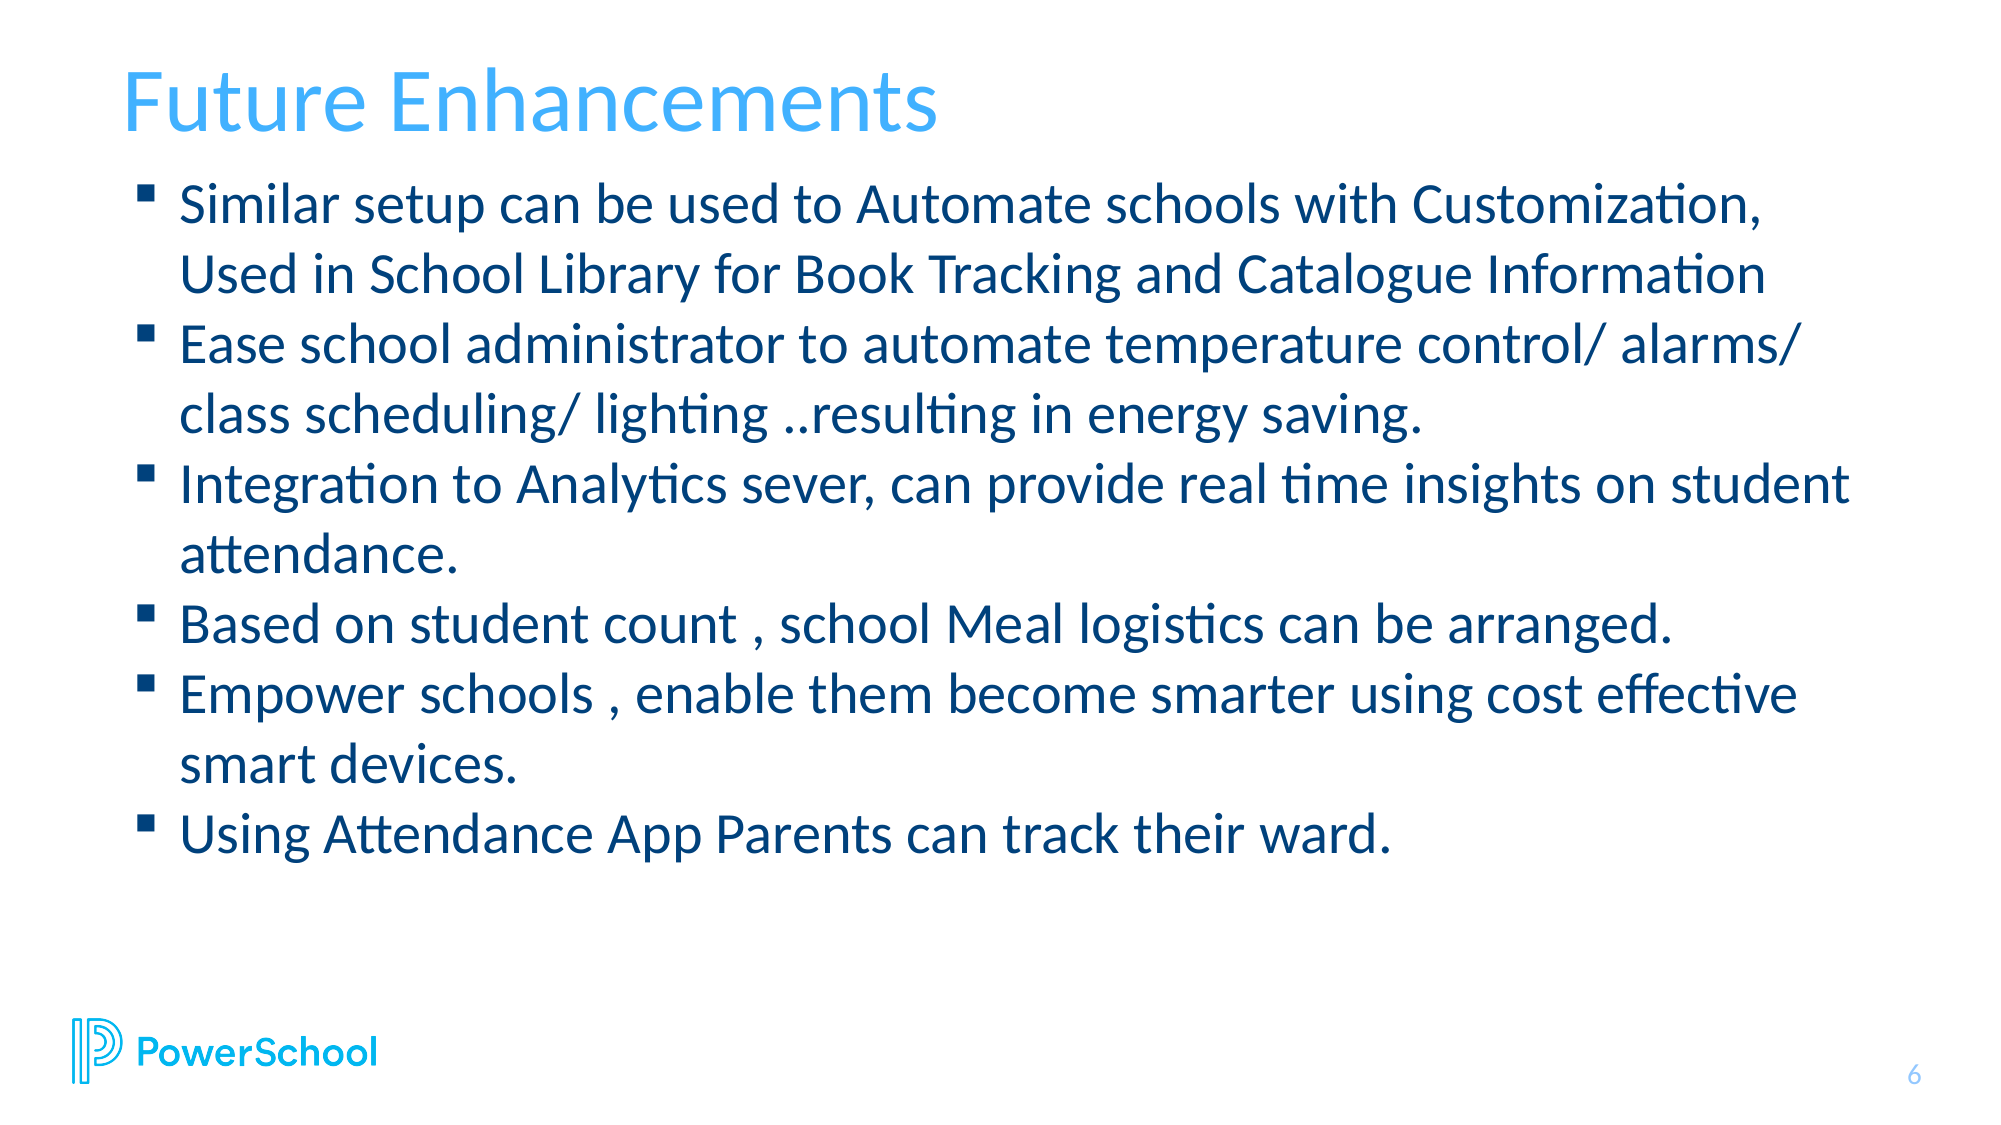

Future Enhancements
Similar setup can be used to Automate schools with Customization, Used in School Library for Book Tracking and Catalogue Information
Ease school administrator to automate temperature control/ alarms/ class scheduling/ lighting ..resulting in energy saving.
Integration to Analytics sever, can provide real time insights on student attendance.
Based on student count , school Meal logistics can be arranged.
Empower schools , enable them become smarter using cost effective smart devices.
Using Attendance App Parents can track their ward.
6